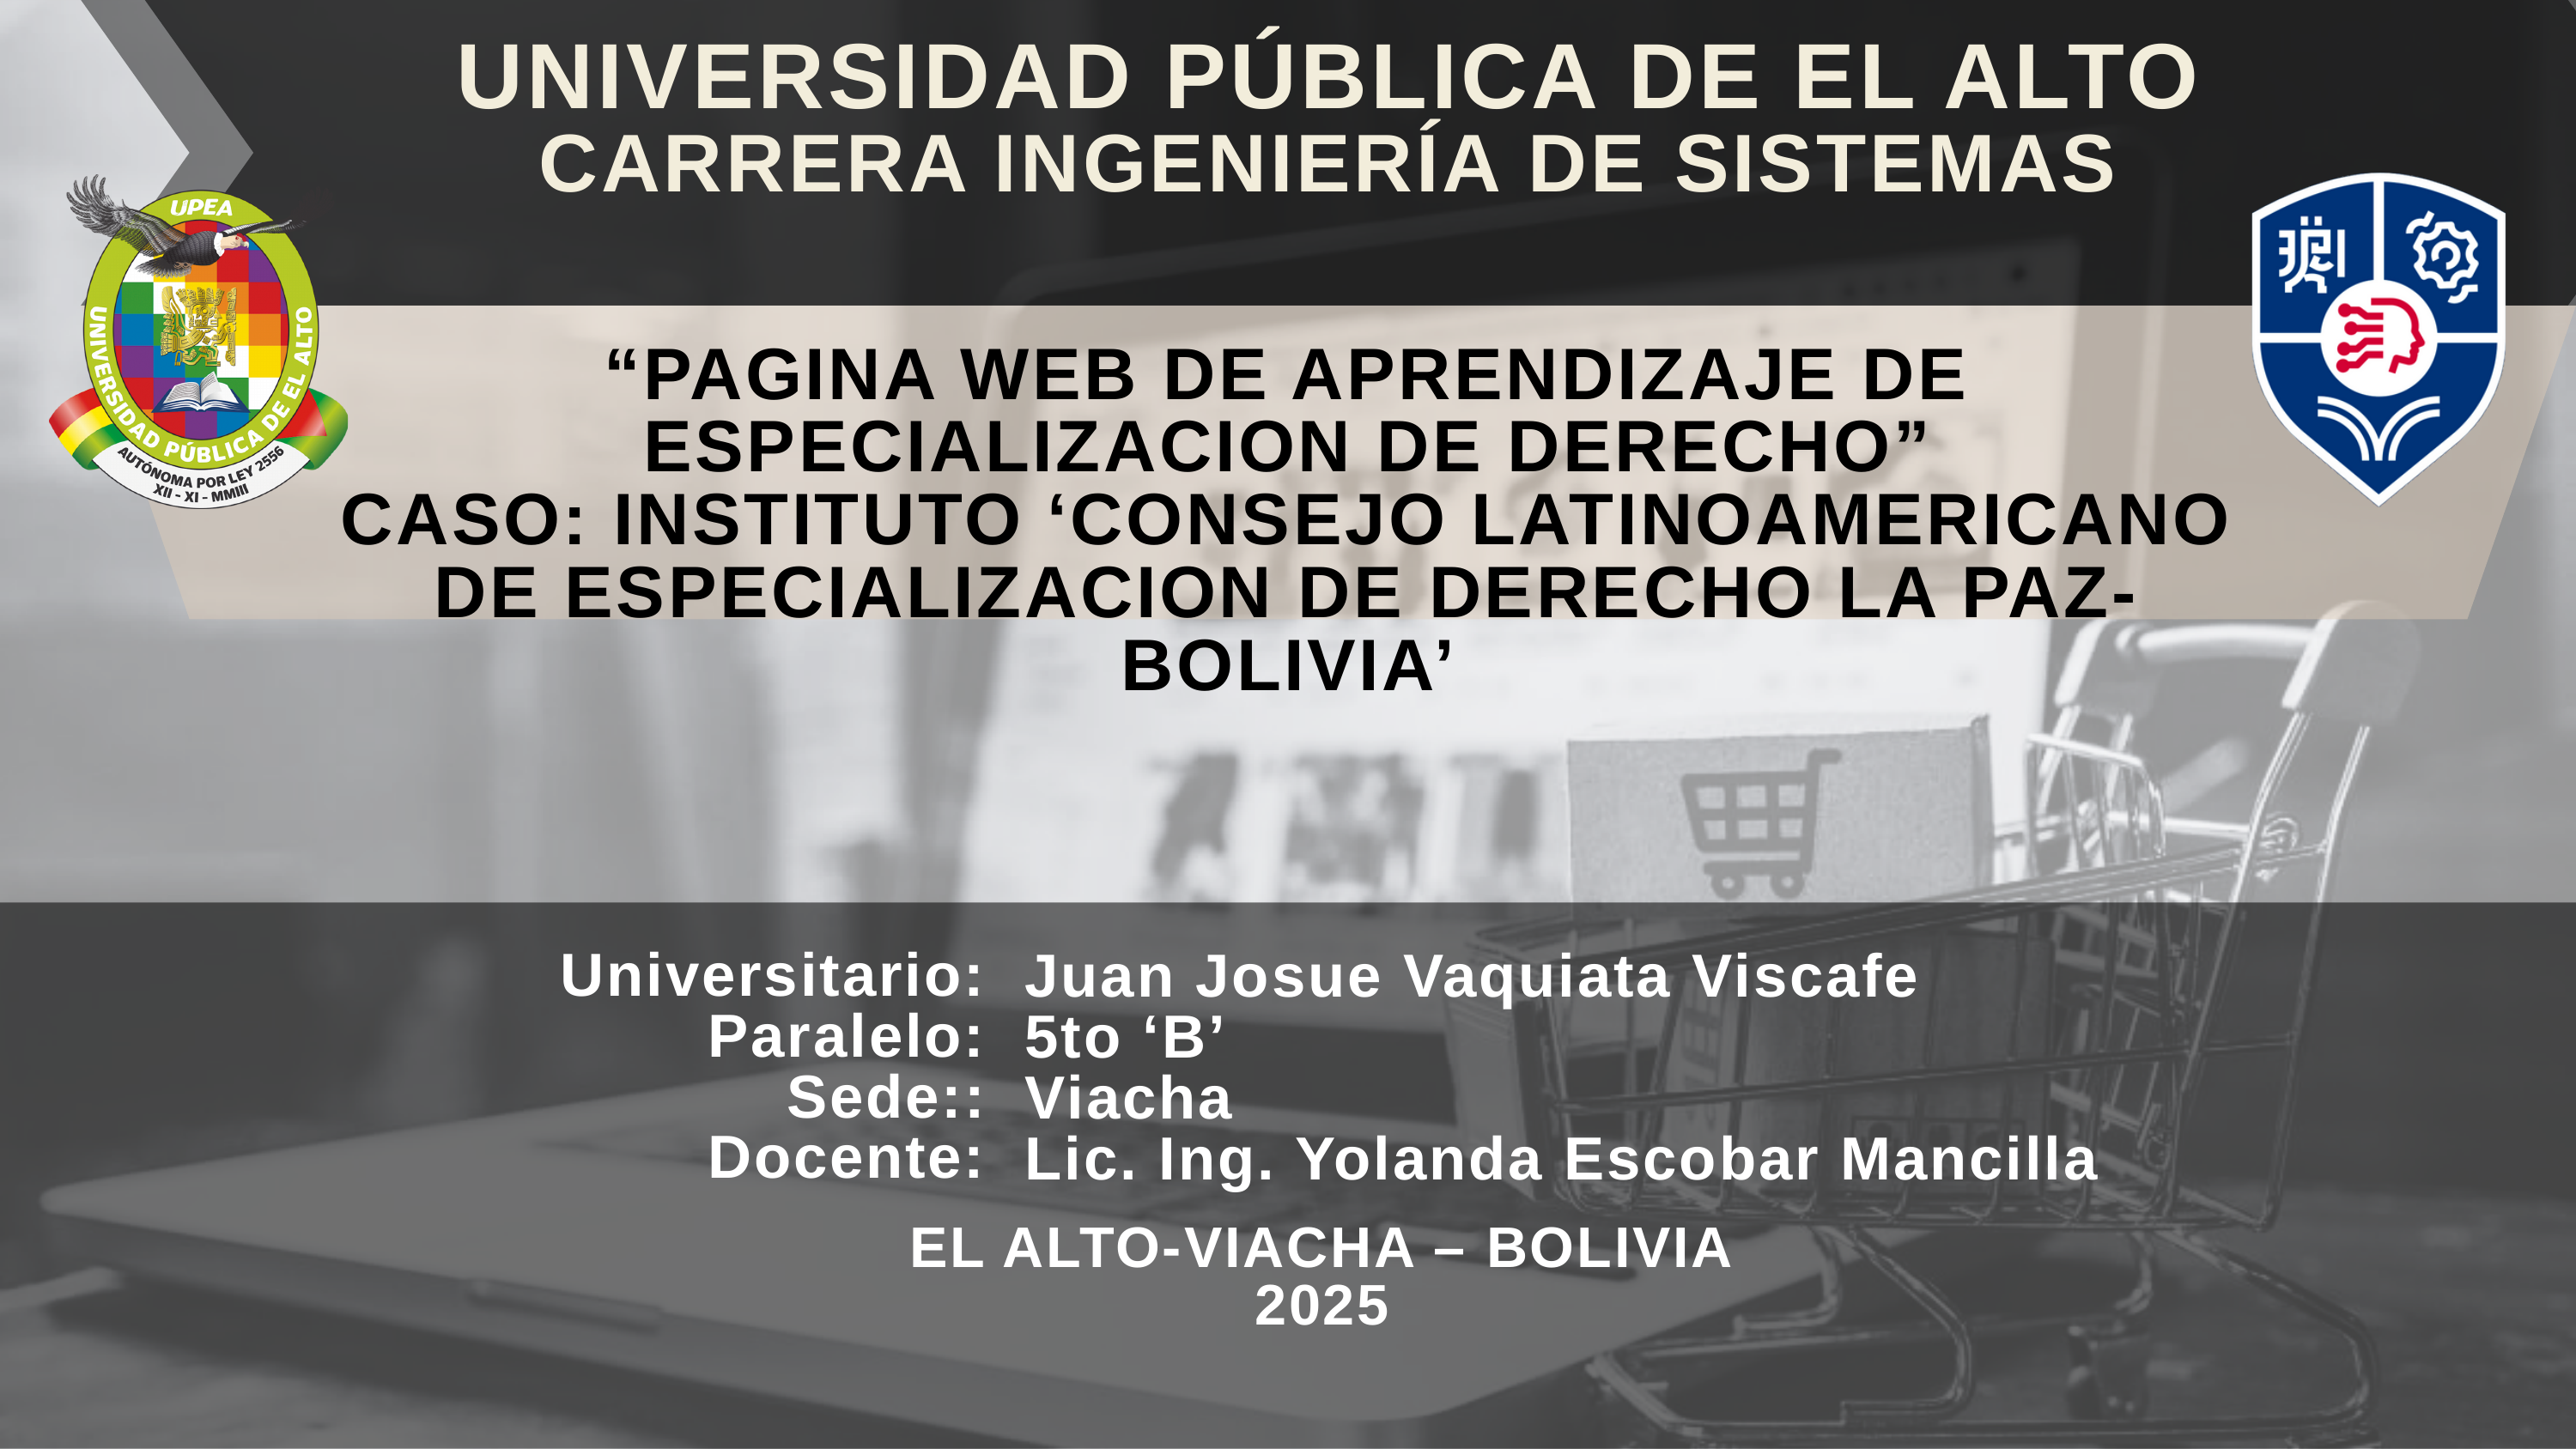

UNIVERSIDAD PÚBLICA DE EL ALTO
CARRERA INGENIERÍA DE SISTEMAS

“PAGINA WEB DE APRENDIZAJE DE ESPECIALIZACION DE DERECHO”
CASO: INSTITUTO ‘CONSEJO LATINOAMERICANO DE ESPECIALIZACION DE DERECHO LA PAZ-BOLIVIA’

Universitario:
Paralelo:
Sede::
Docente:
Juan Josue Vaquiata Viscafe
5to ‘B’
Viacha
Lic. Ing. Yolanda Escobar Mancilla
EL ALTO-VIACHA – BOLIVIA
2025